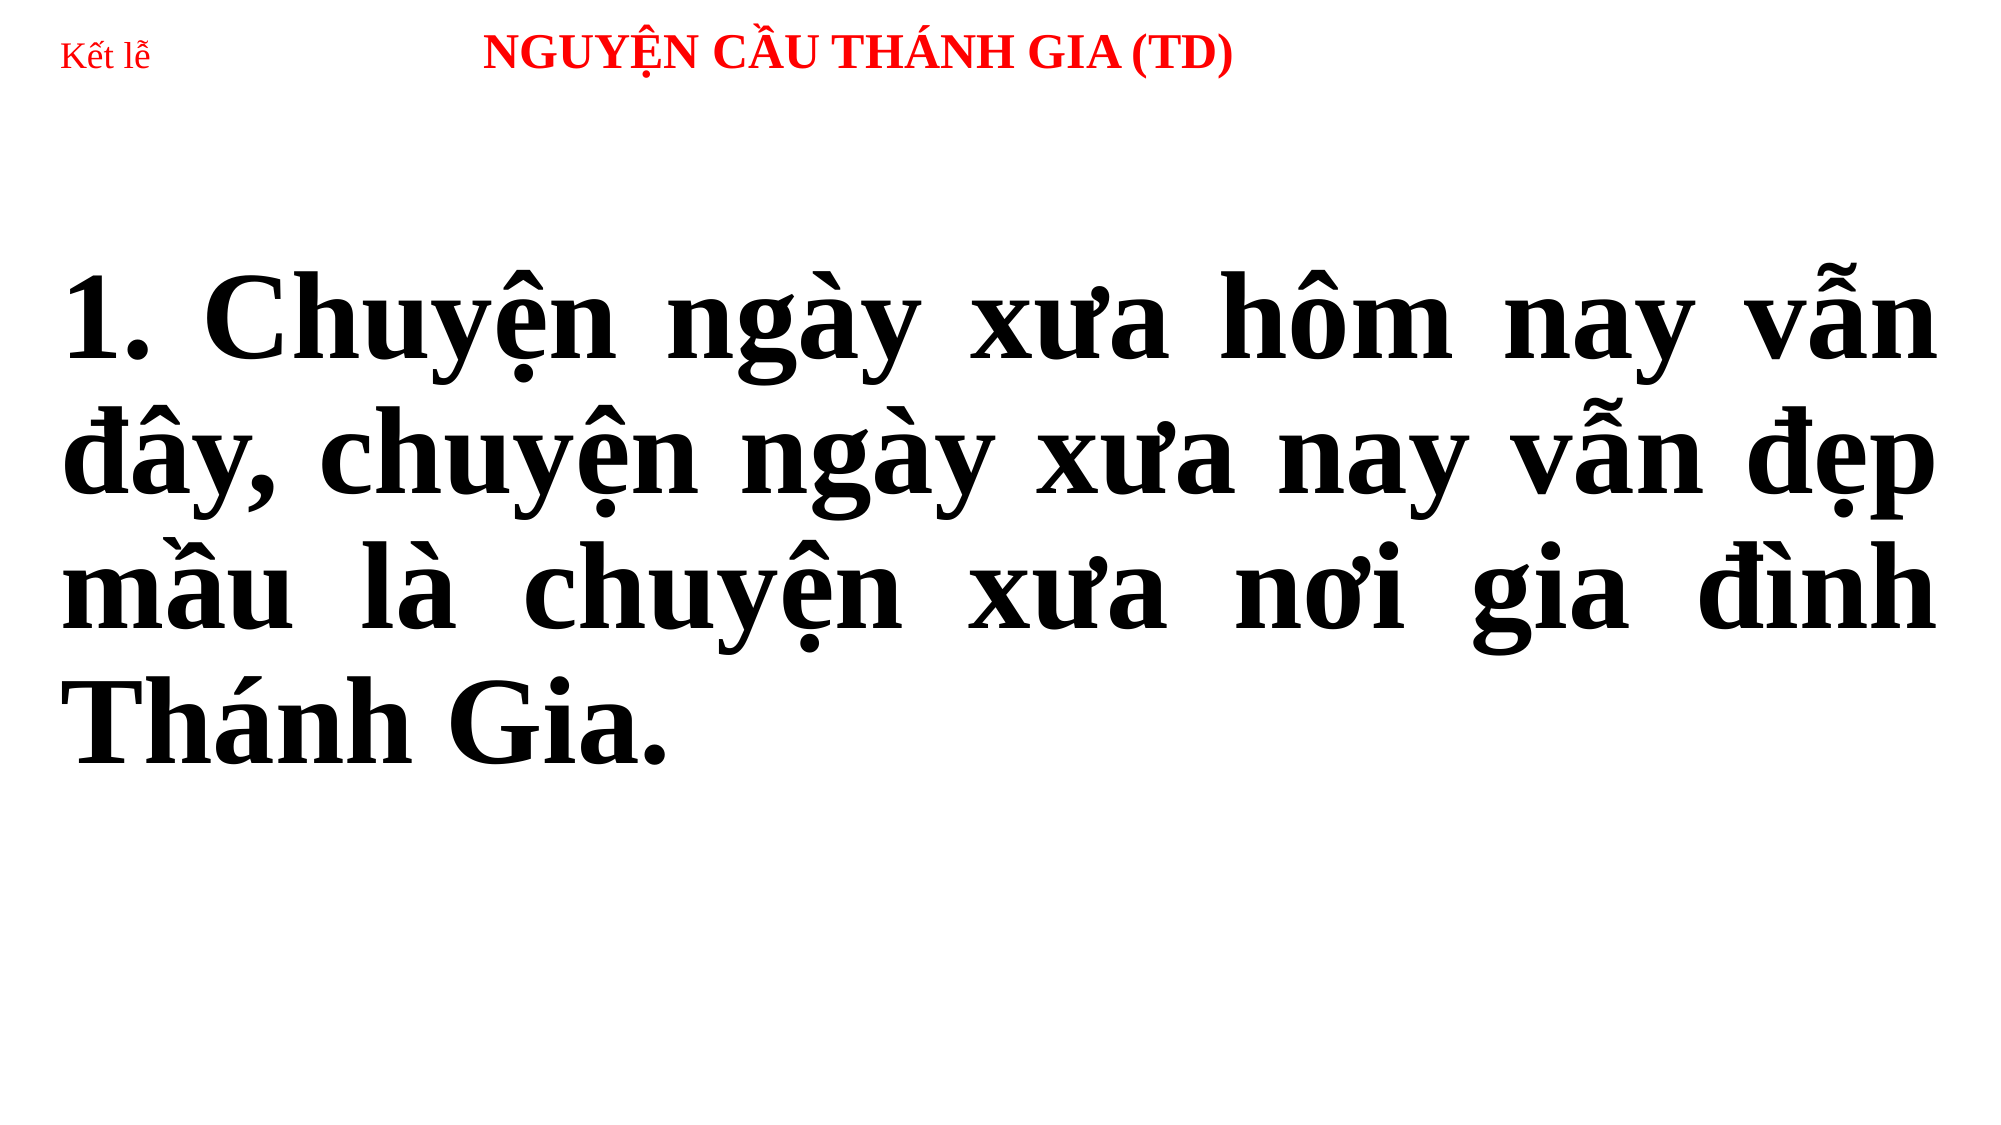

# Kết lễ                                   NGUYỆN CẦU THÁNH GIA (TD)
1. Chuyện ngày xưa hôm nay vẫn đây, chuyện ngày xưa nay vẫn đẹp mầu là chuyện xưa nơi gia đình Thánh Gia.